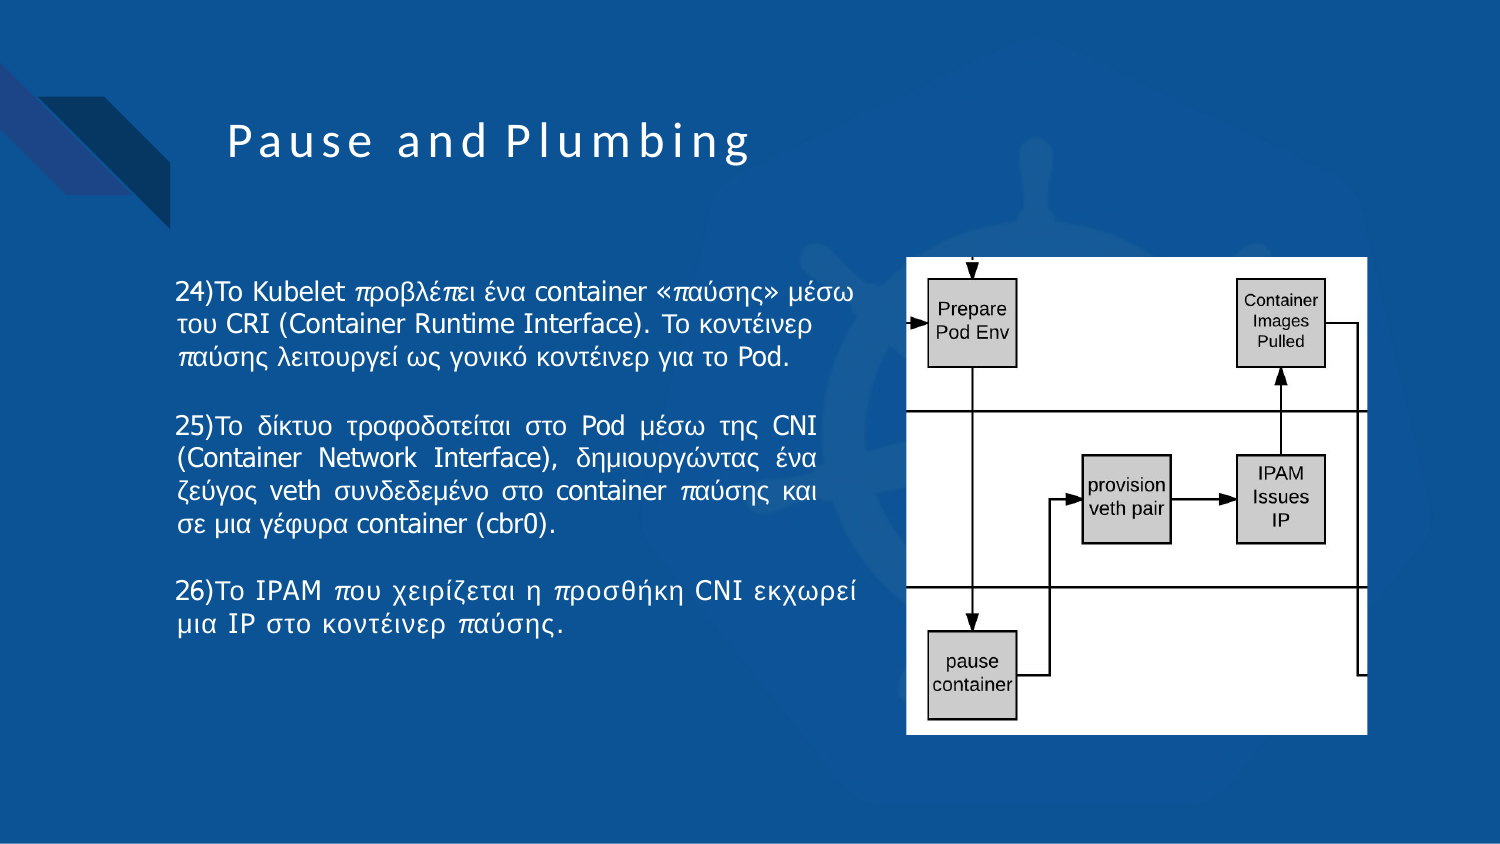

# Pause and Plumbing

To Kubelet προβλέπει ένα container «παύσης» μέσω του CRI (Container Runtime Interface). Το κοντέινερ παύσης λειτουργεί ως γονικό κοντέινερ για το Pod.

Το δίκτυο τροφοδοτείται στο Pod μέσω της CNI (Container Network Interface), δημιουργώντας ένα ζεύγος veth συνδεδεμένο στο container παύσης και σε μια γέφυρα container (cbr0).

Το IPAM που χειρίζεται η προσθήκη CNI εκχωρεί μια IP στο κοντέινερ παύσης.